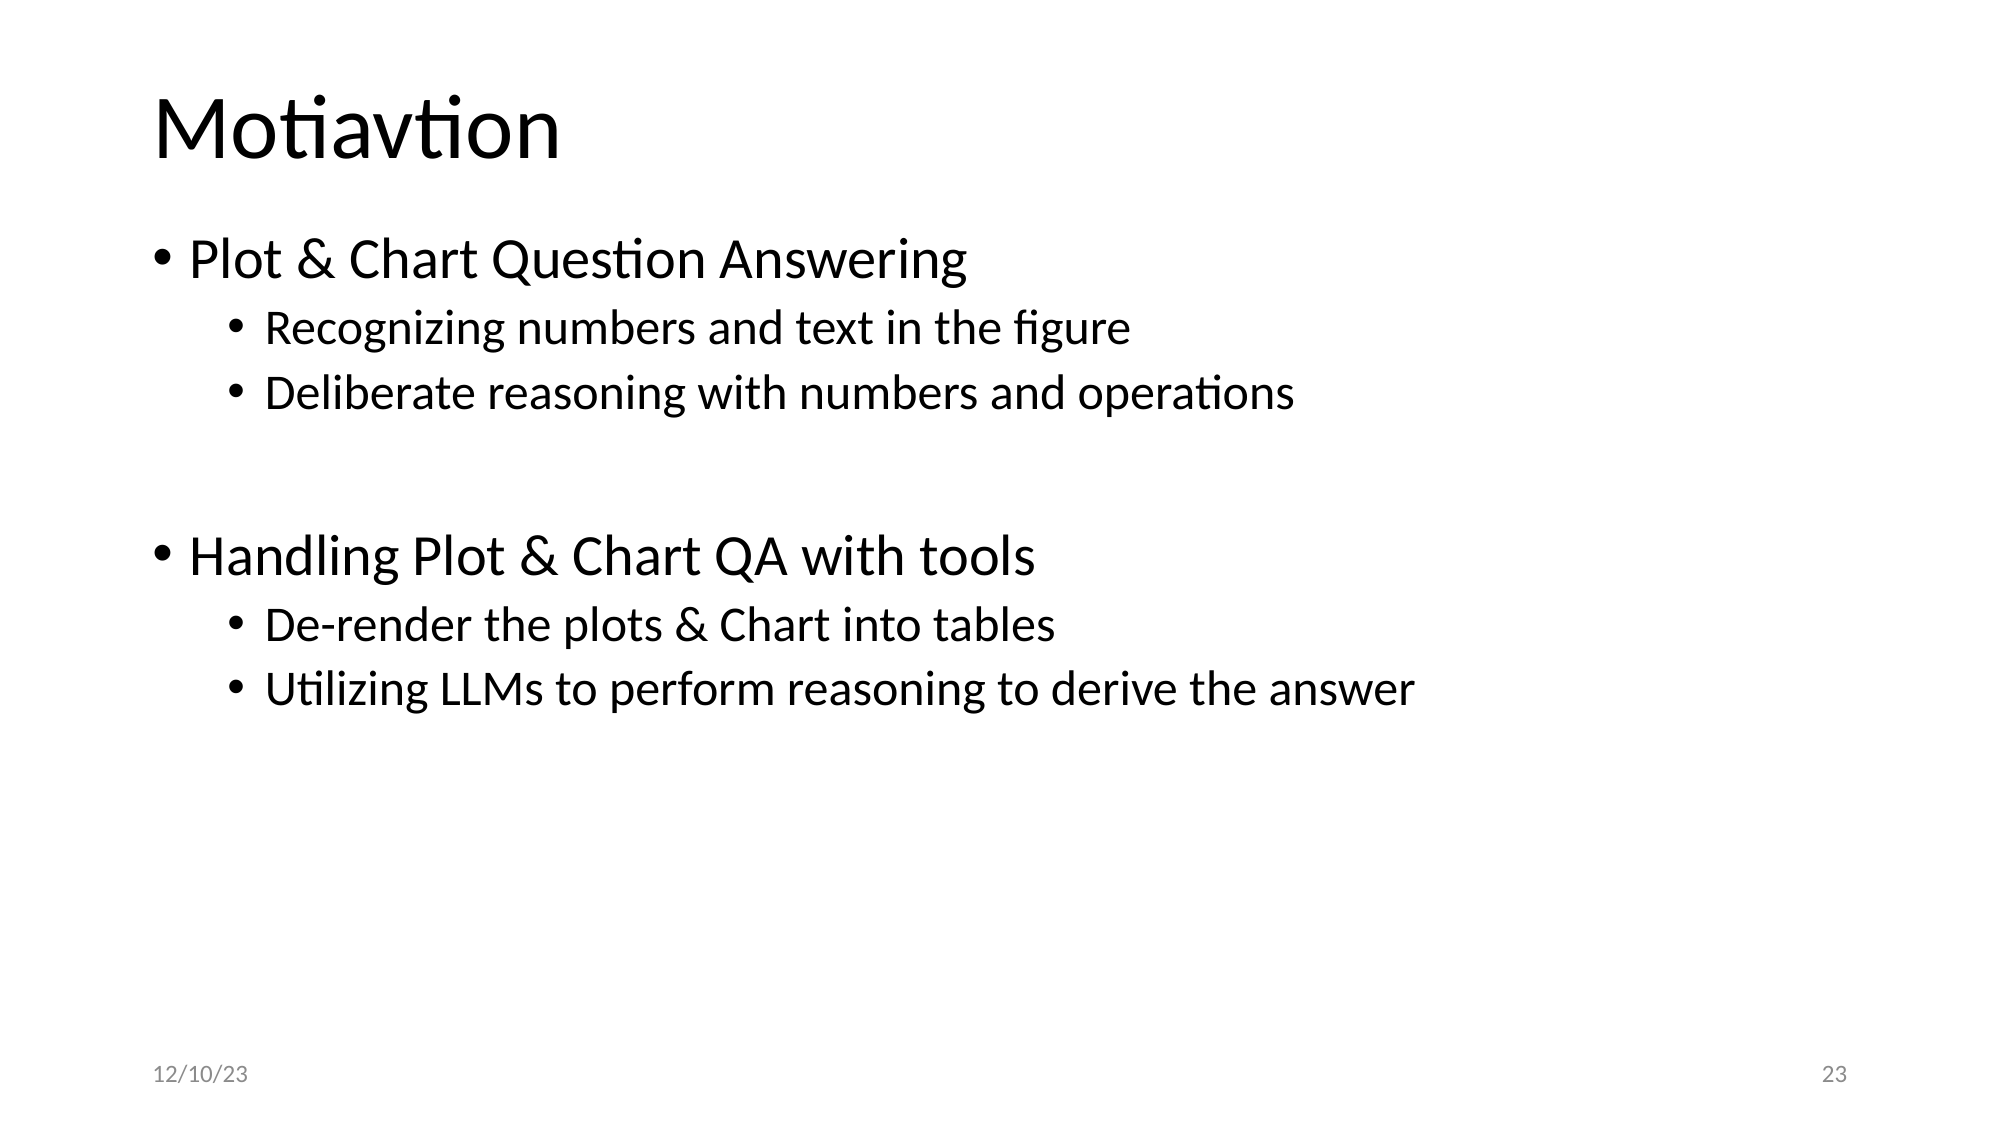

# Motiavtion
Plot & Chart Question Answering
Recognizing numbers and text in the figure
Deliberate reasoning with numbers and operations

Handling Plot & Chart QA with tools
De-render the plots & Chart into tables
Utilizing LLMs to perform reasoning to derive the answer

12/10/23
23